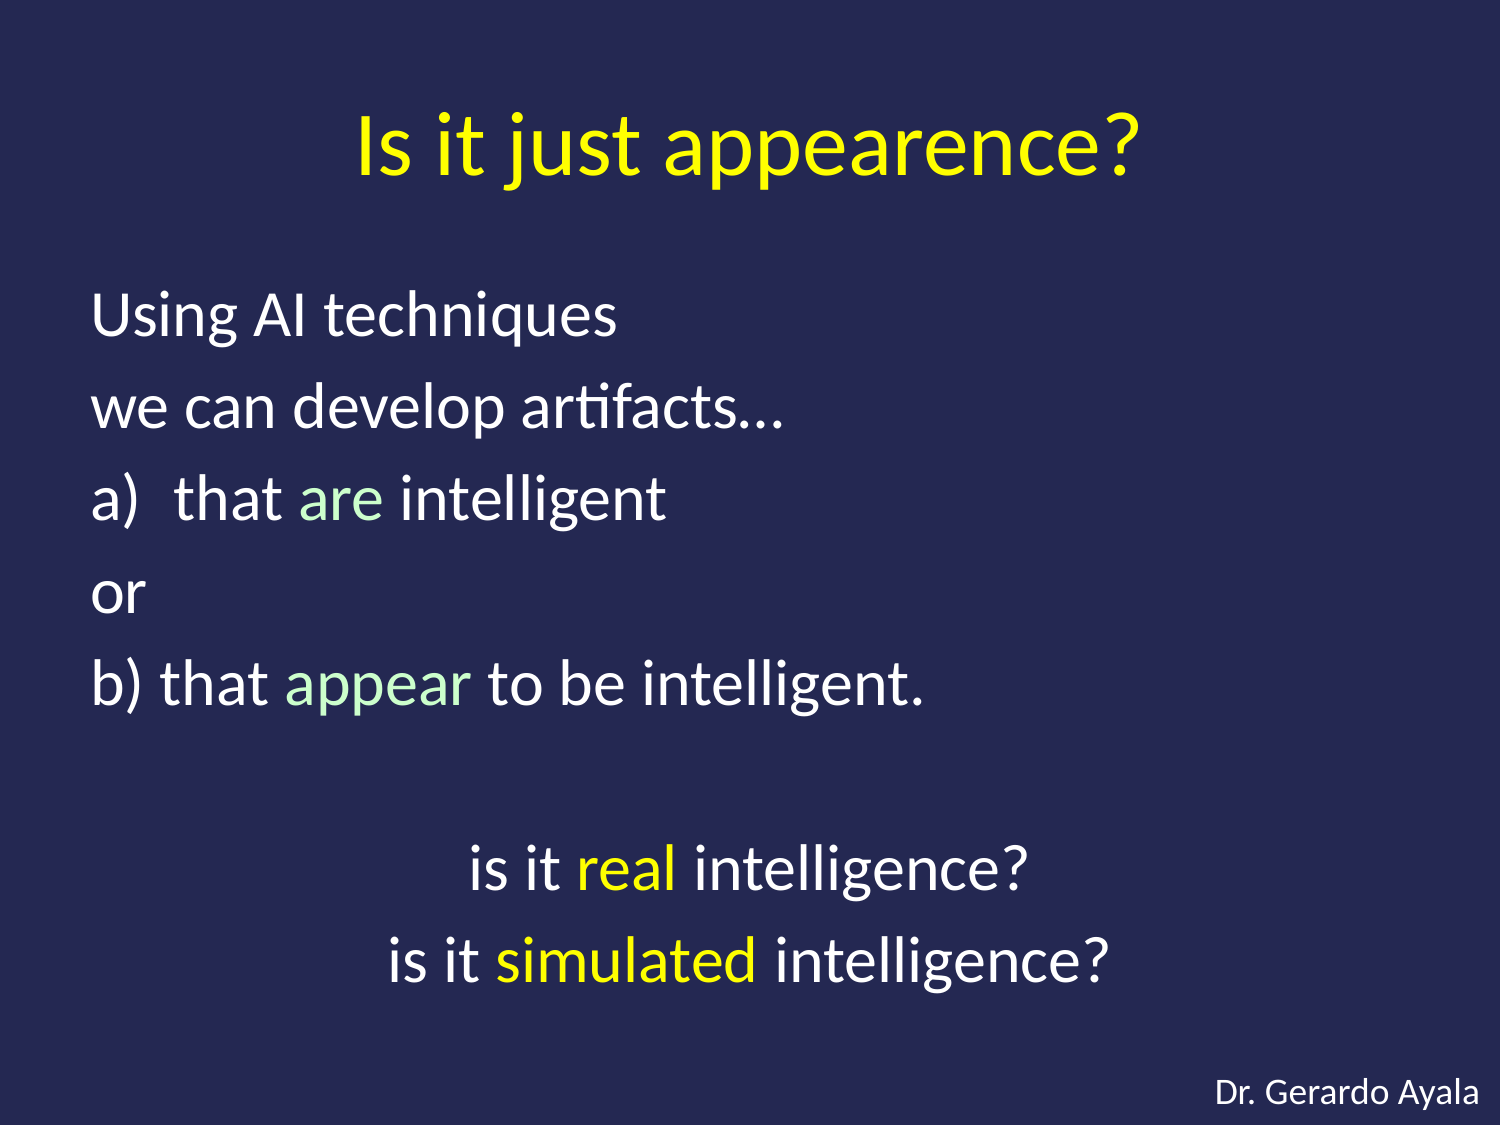

# Is it just appearence?
Using AI techniques
we can develop artifacts…
that are intelligent
or
b) that appear to be intelligent.

is it real intelligence?
is it simulated intelligence?
Dr. Gerardo Ayala